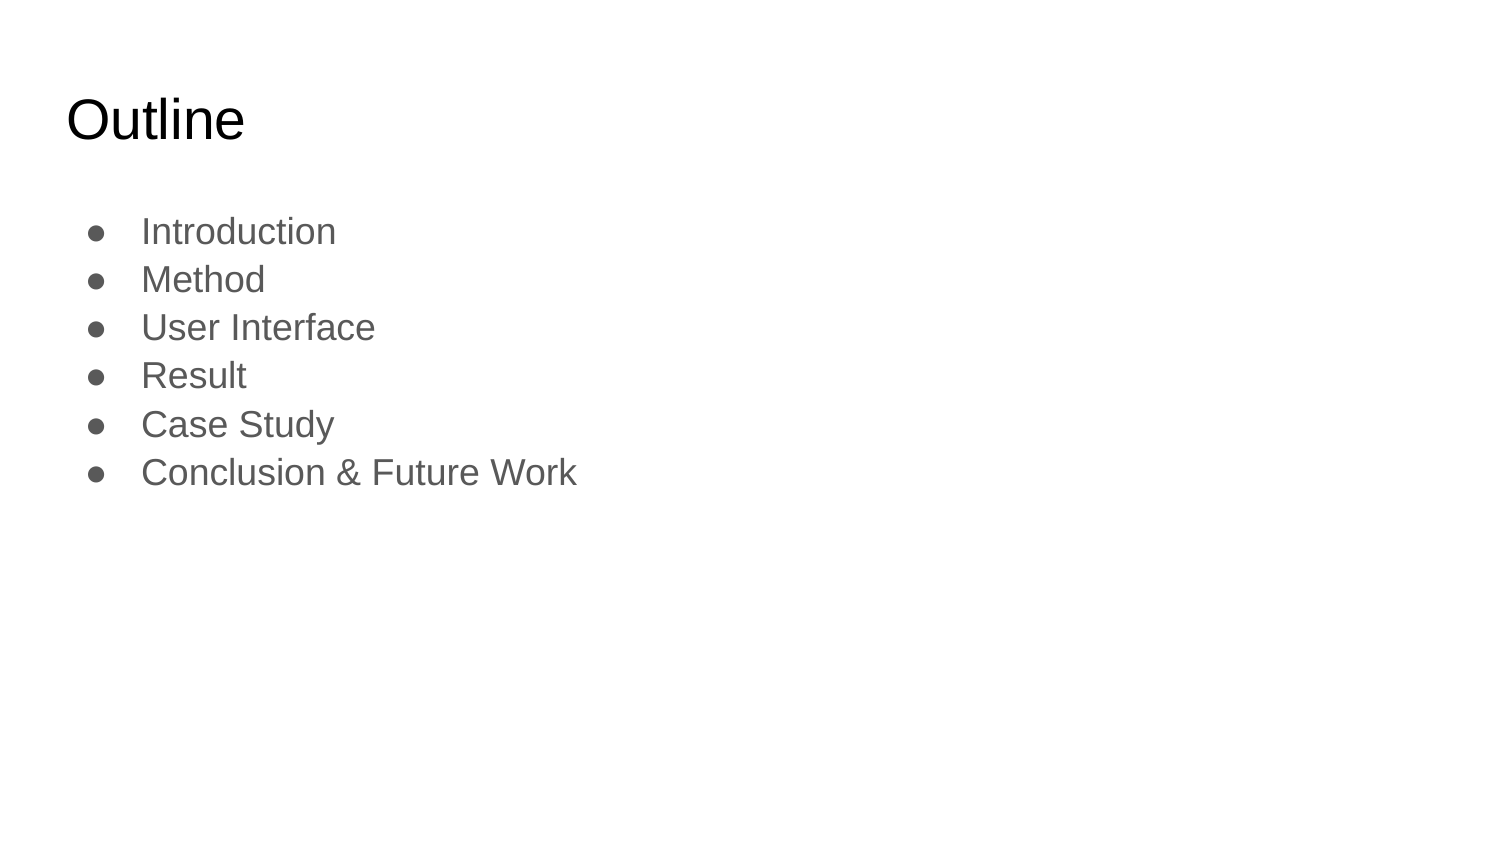

# Outline
Introduction
Method
User Interface
Result
Case Study
Conclusion & Future Work